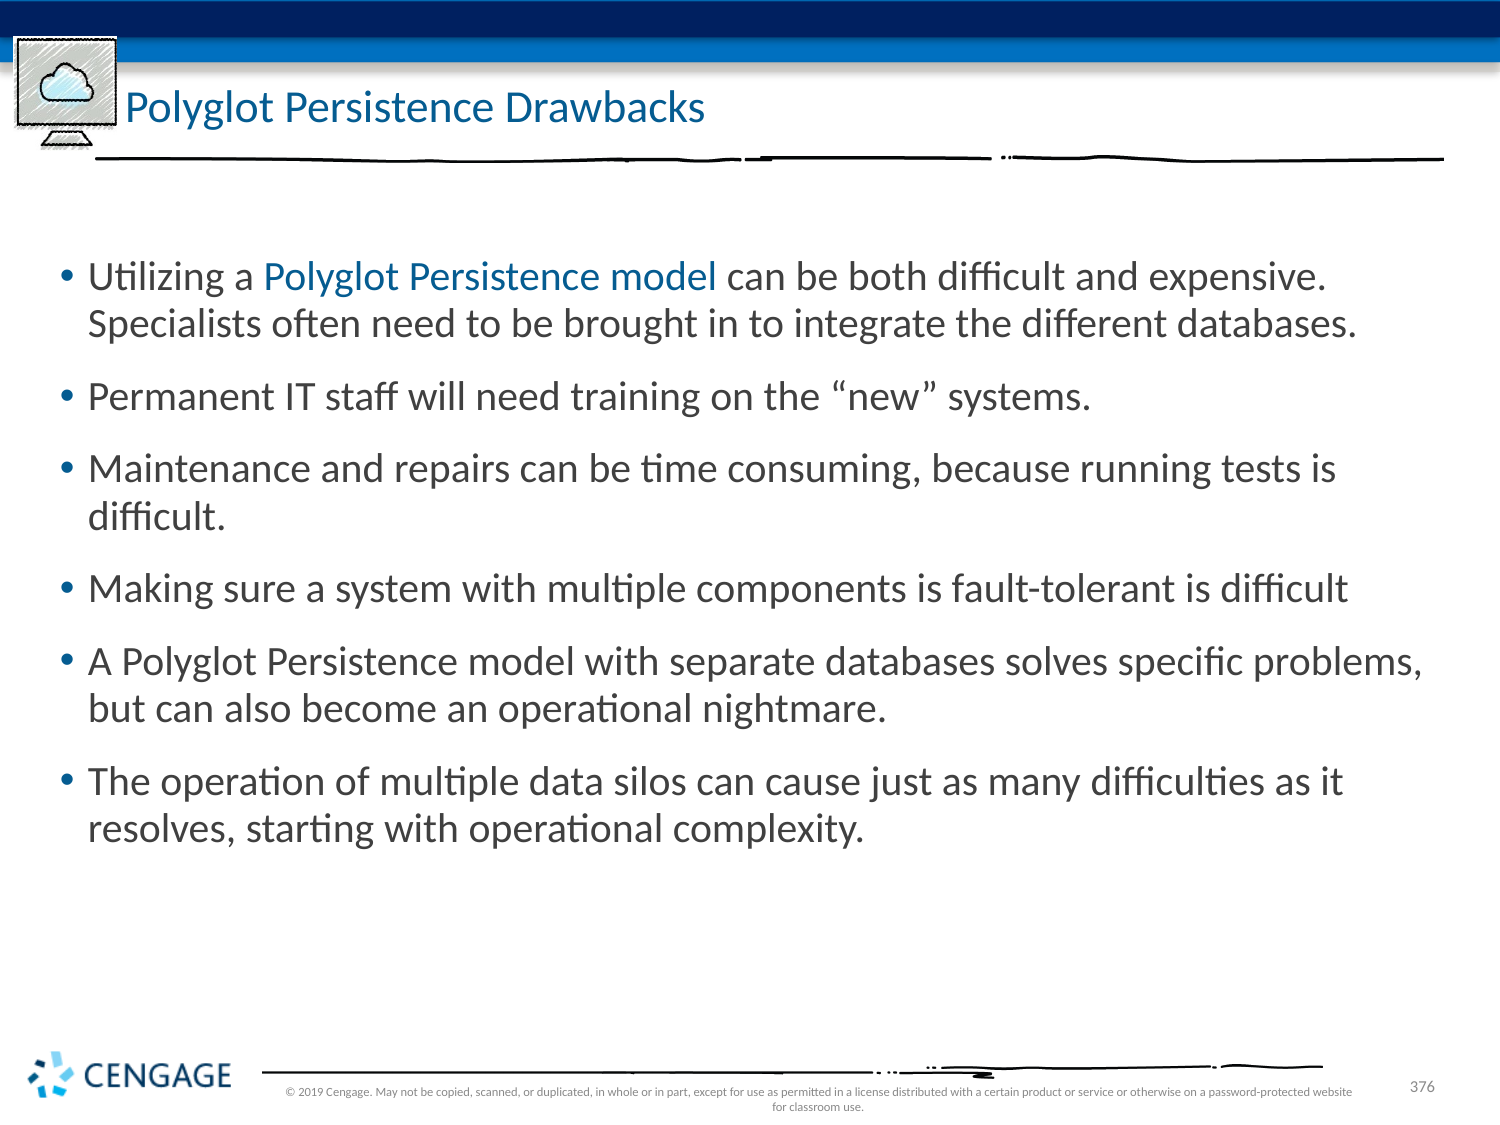

# Polyglot Persistence Drawbacks
Utilizing a Polyglot Persistence model can be both difficult and expensive. Specialists often need to be brought in to integrate the different databases.
Permanent IT staff will need training on the “new” systems.
Maintenance and repairs can be time consuming, because running tests is difficult.
Making sure a system with multiple components is fault-tolerant is difficult
A Polyglot Persistence model with separate databases solves specific problems, but can also become an operational nightmare.
The operation of multiple data silos can cause just as many difficulties as it resolves, starting with operational complexity.

© 2019 Cengage. May not be copied, scanned, or duplicated, in whole or in part, except for use as permitted in a license distributed with a certain product or service or otherwise on a password-protected website for classroom use.